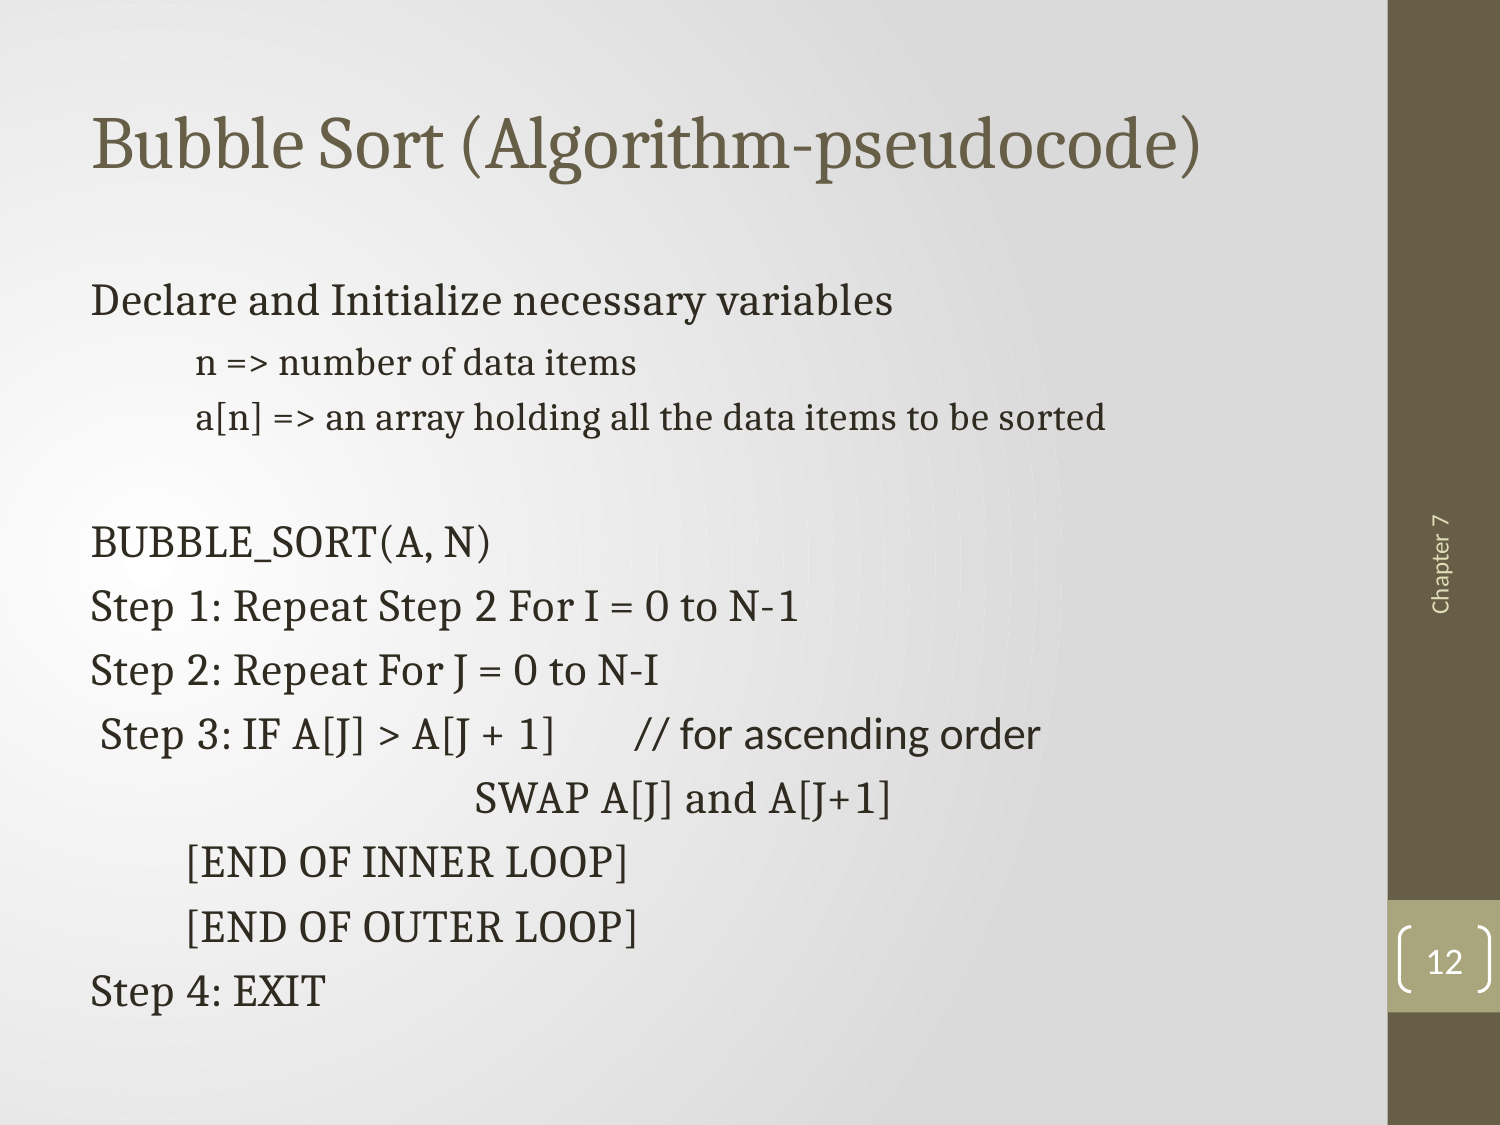

# Bubble Sort (Algorithm-pseudocode)
Declare and Initialize necessary variables
	n => number of data items
	a[n] => an array holding all the data items to be sorted

BUBBLE_SORT(A, N)
Step 1: Repeat Step 2 For I = 0 to N-1
Step 2: Repeat For J = 0 to N-I
 Step 3: IF A[J] > A[J + 1]	 // for ascending order
			SWAP A[J] and A[J+1]
	 [END OF INNER LOOP]
	 [END OF OUTER LOOP]
Step 4: EXIT
Chapter 7
12